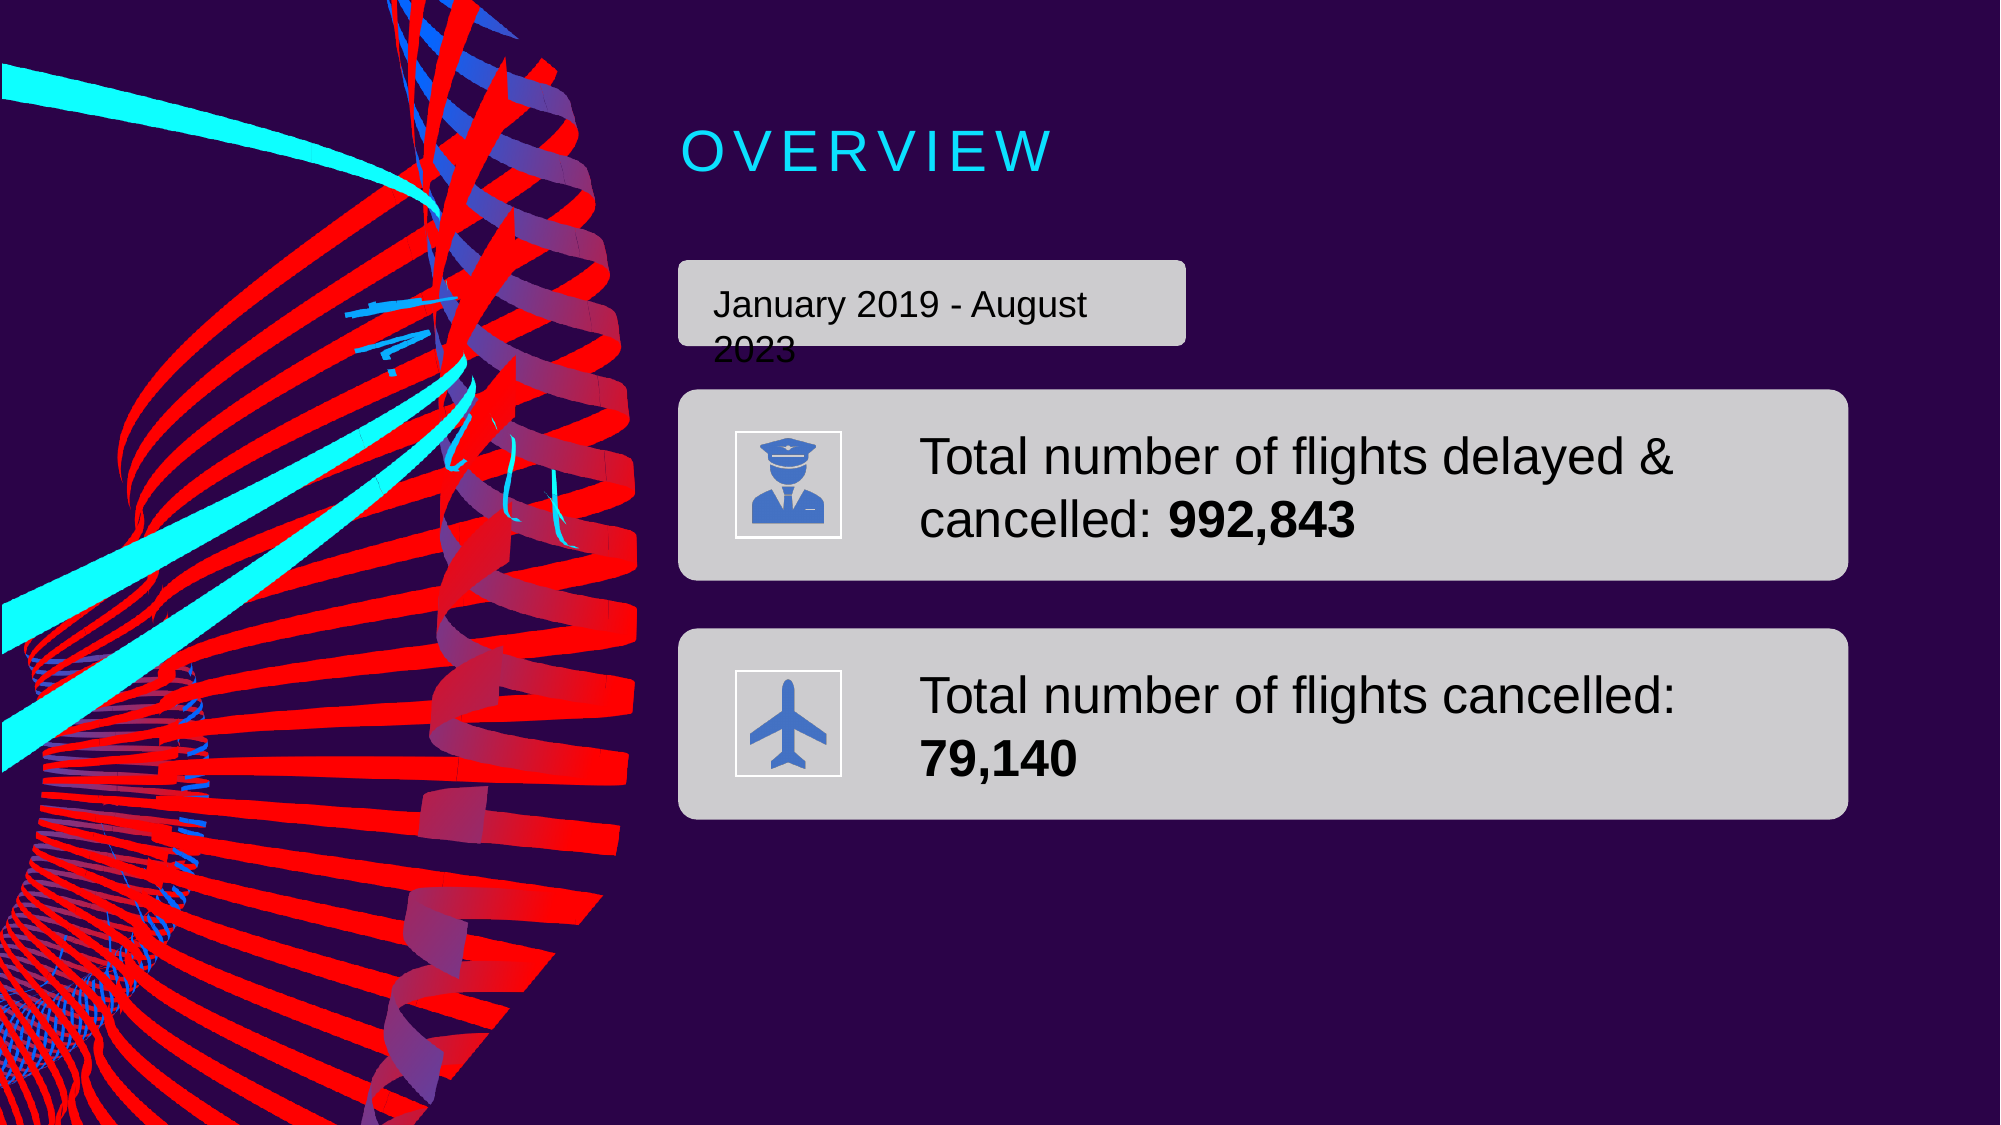

overview

January 2019 - August 2023
Total number of flights delayed & cancelled: 992,843
Total number of flights cancelled: 79,140